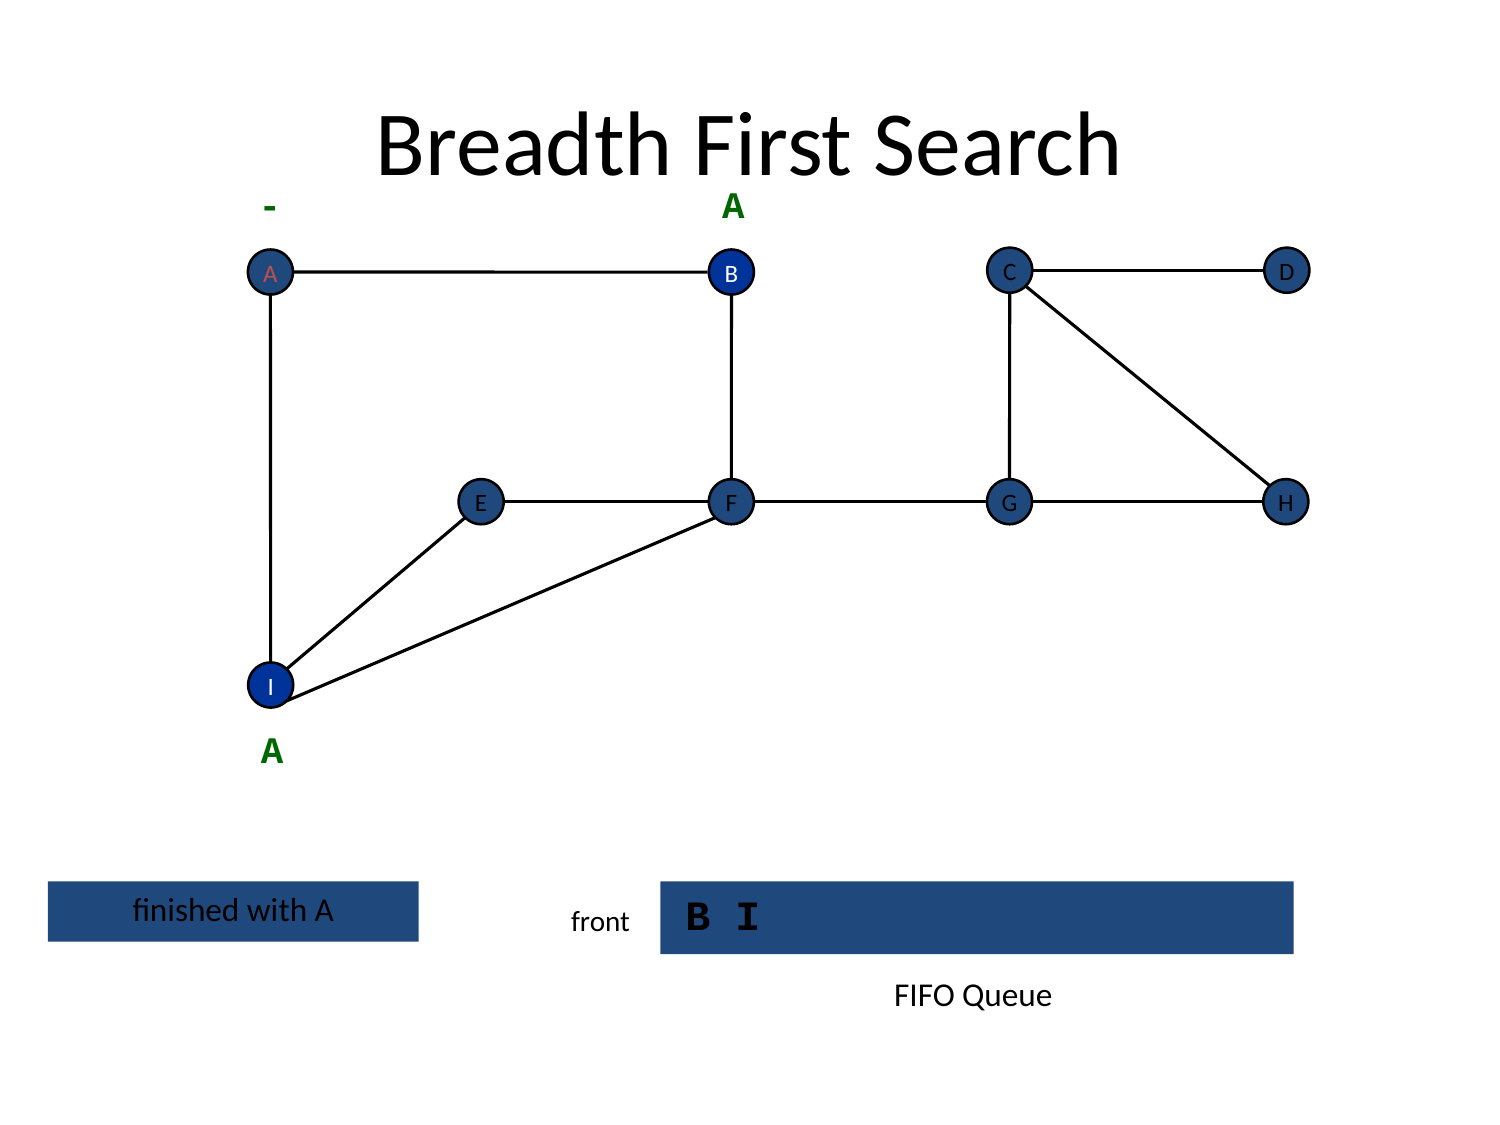

# Breadth First Search
A
-
C
D
A
B
E
F
G
H
I
A
finished with A
 B I
front
FIFO Queue